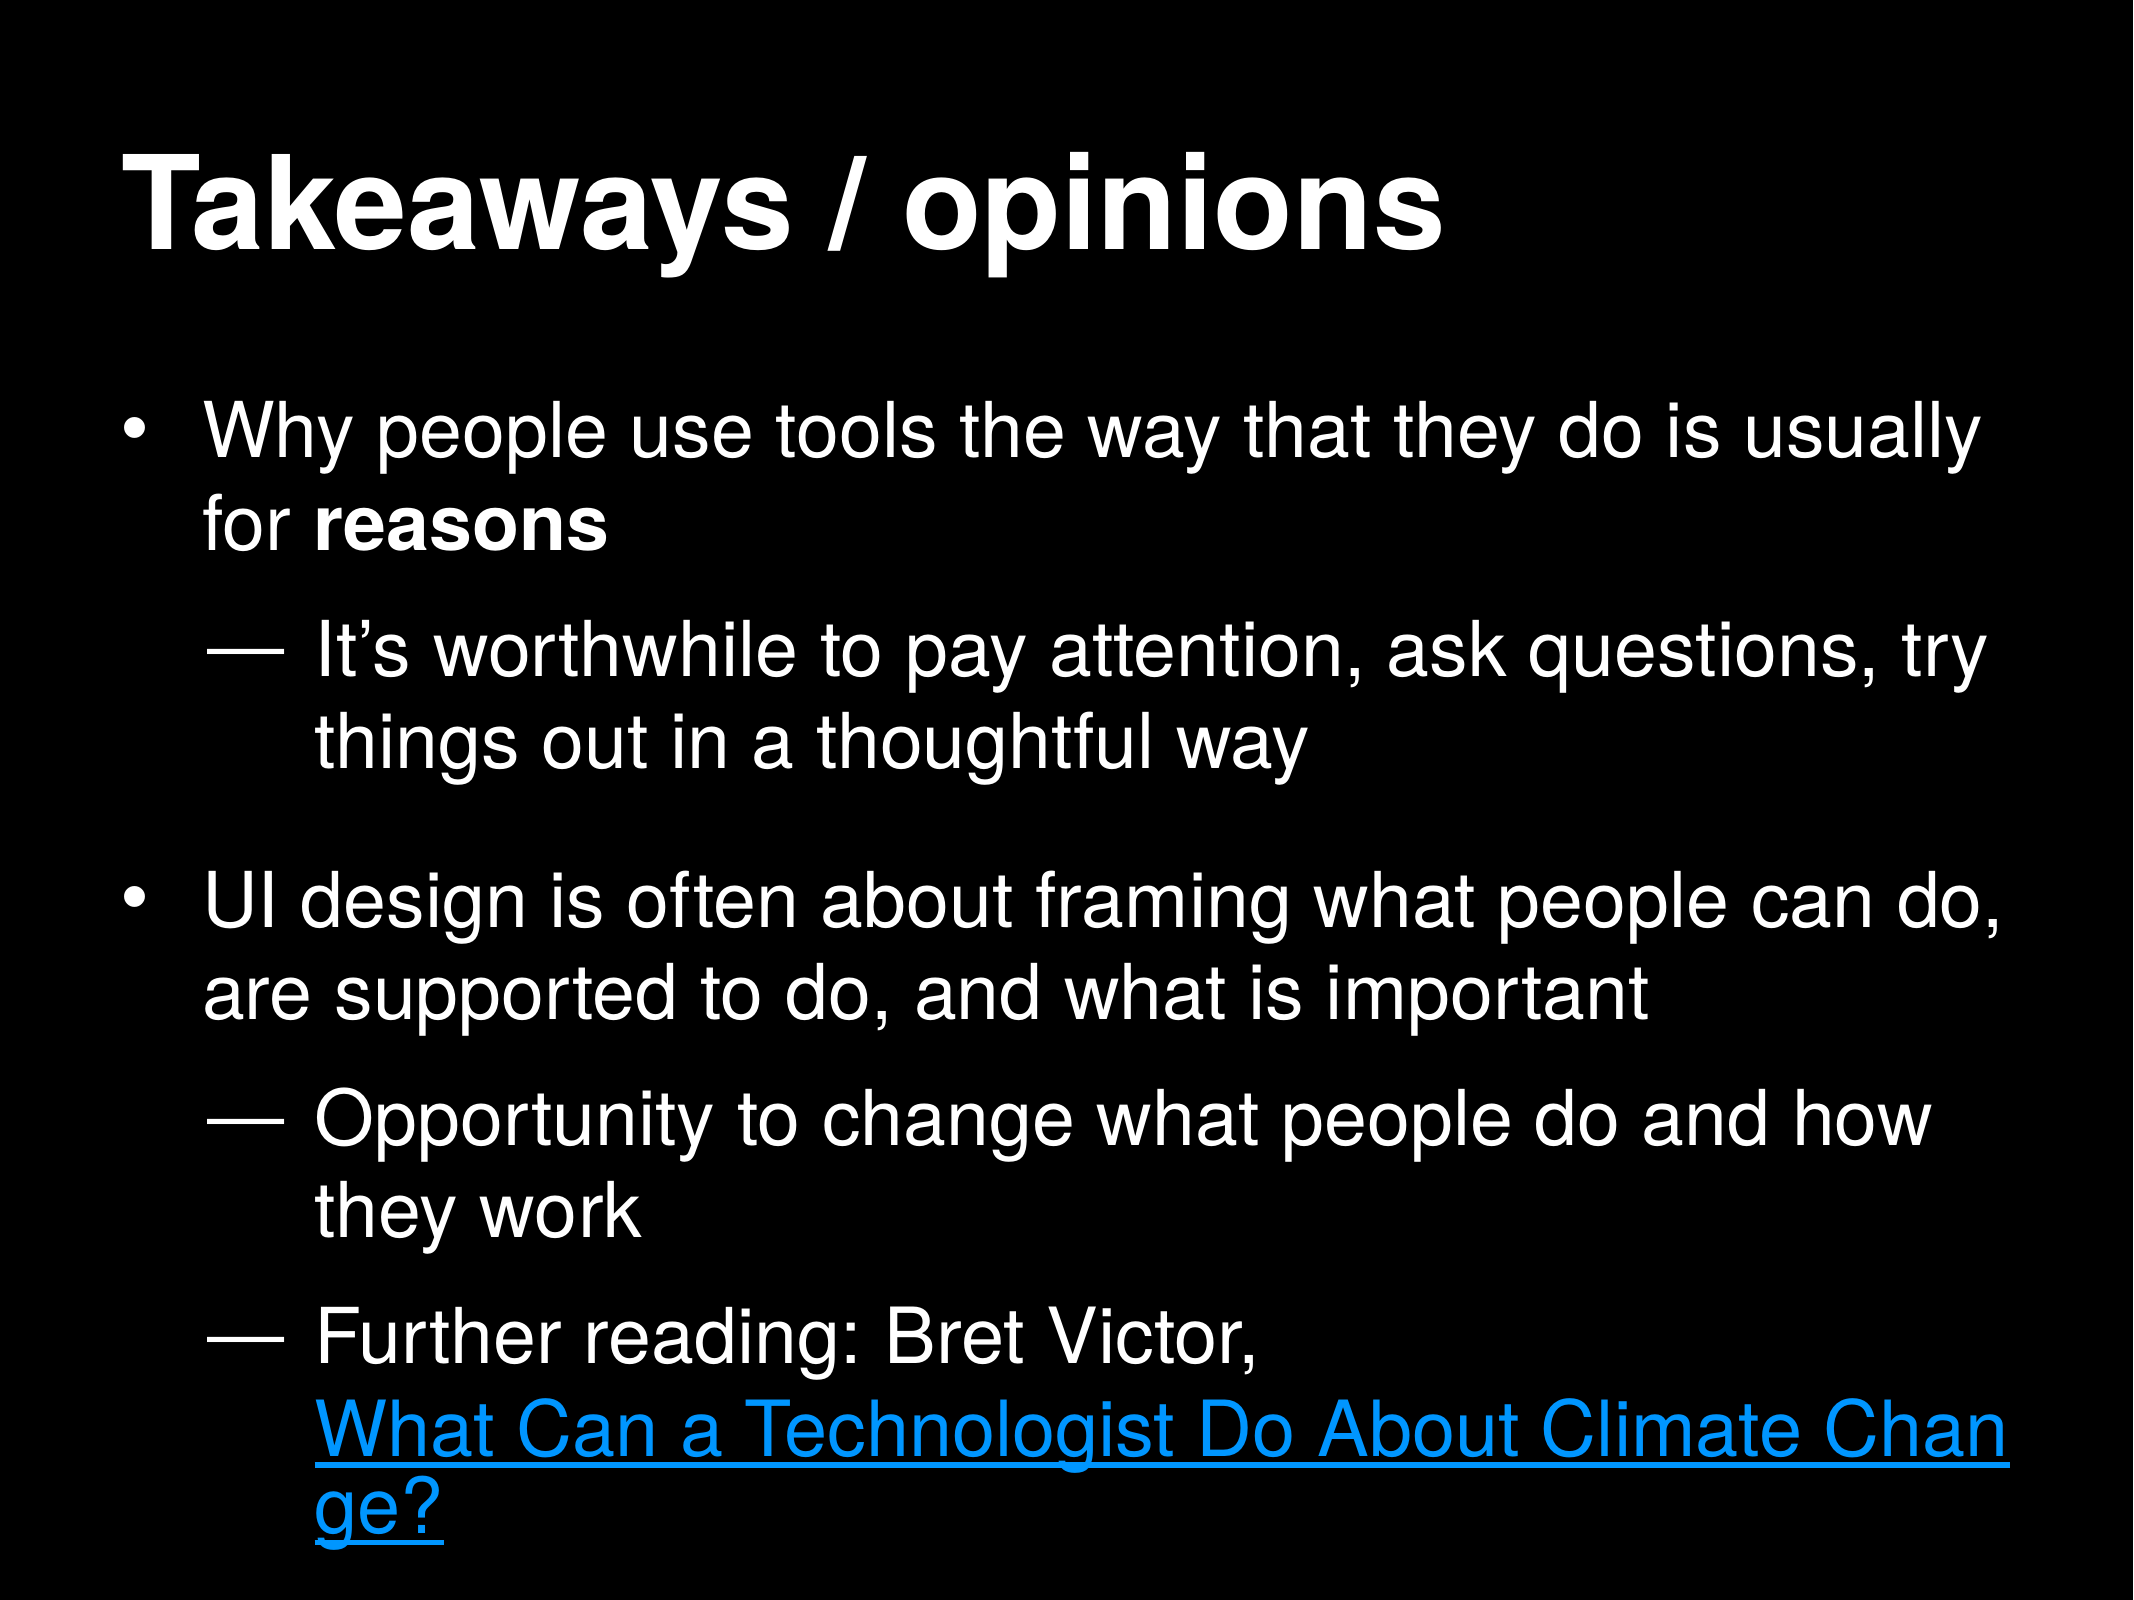

# Takeaways / opinions
Why people use tools the way that they do is usually for reasons
It’s worthwhile to pay attention, ask questions, try things out in a thoughtful way
UI design is often about framing what people can do, are supported to do, and what is important
Opportunity to change what people do and how they work
Further reading: Bret Victor, What Can a Technologist Do About Climate Change?